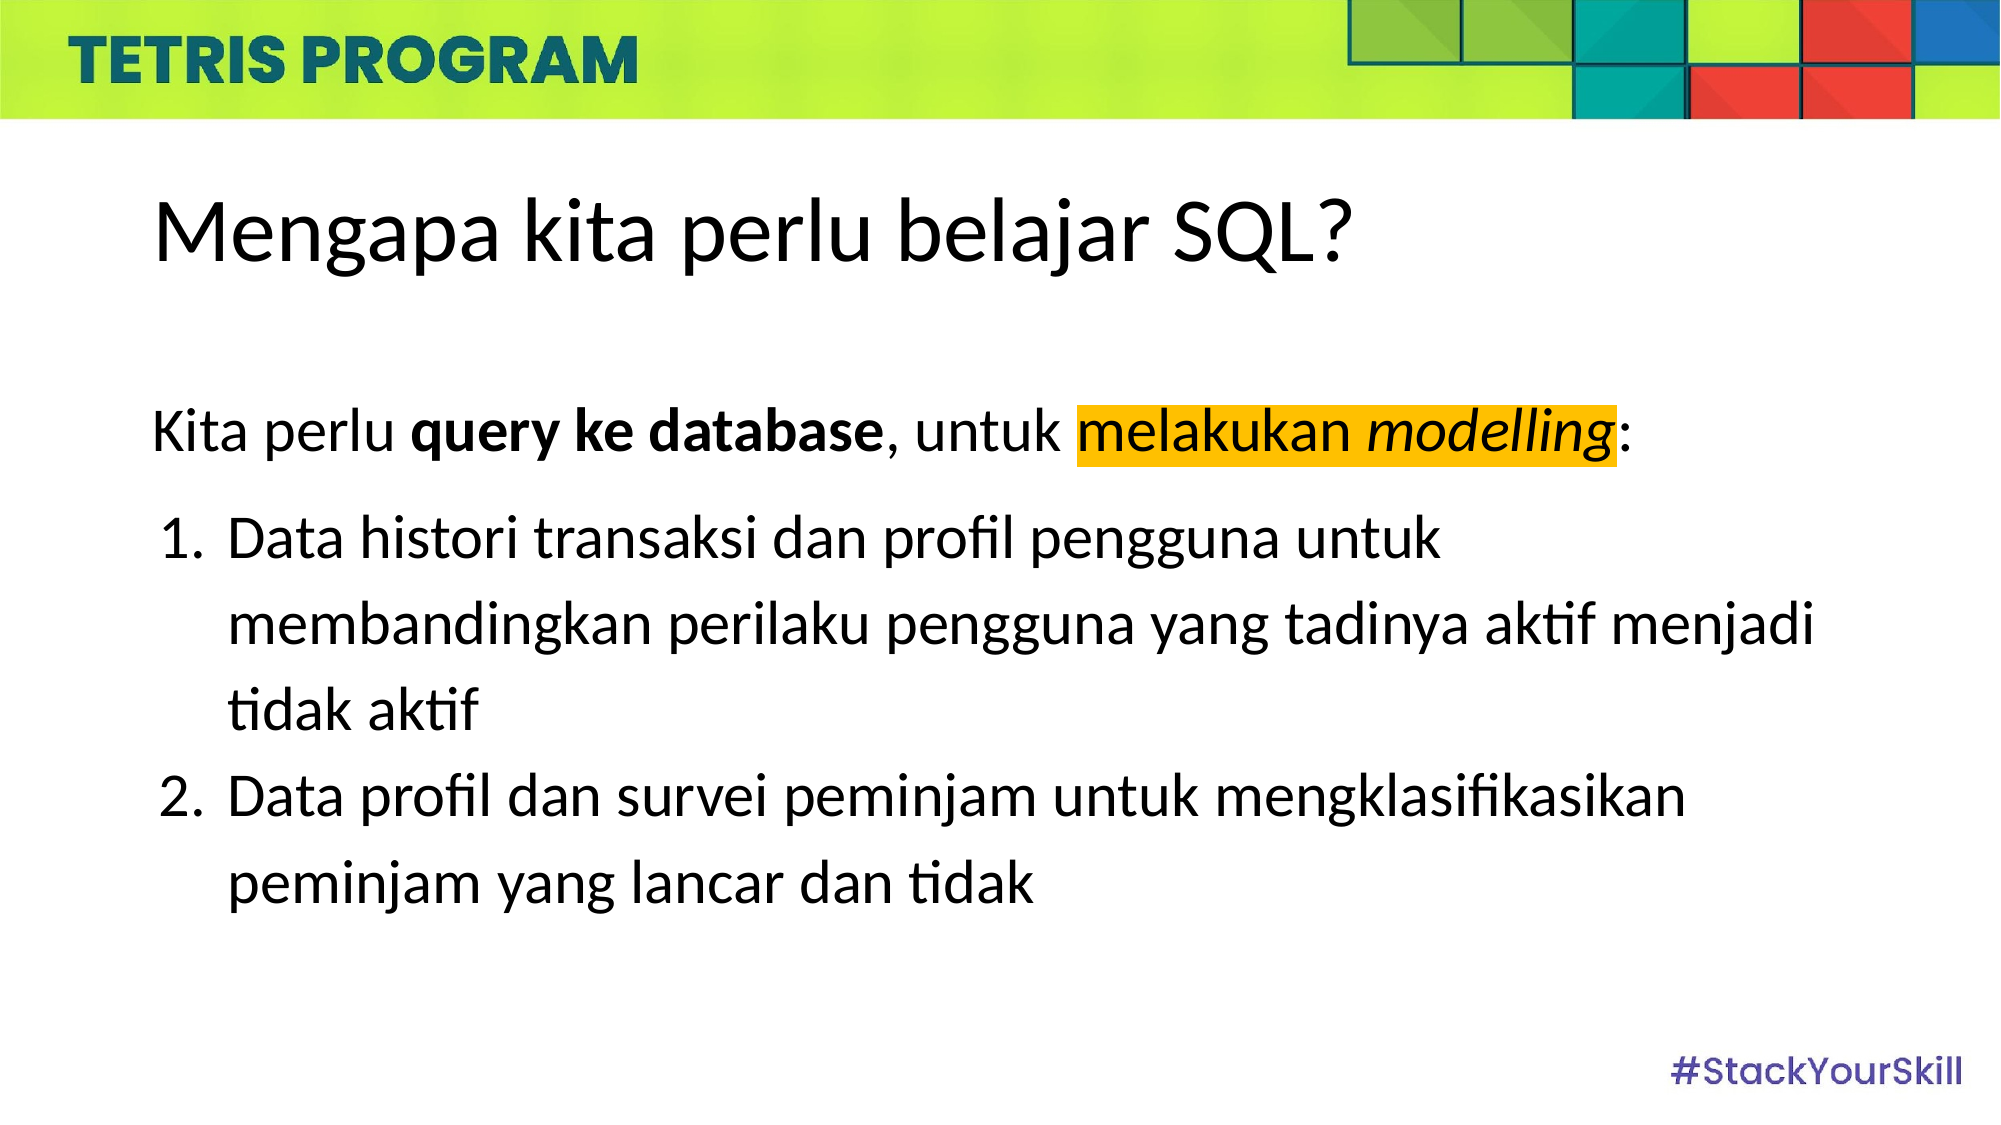

# Mengapa kita perlu belajar SQL?
Kita perlu query ke database, untuk melakukan modelling:
Data histori transaksi dan profil pengguna untuk membandingkan perilaku pengguna yang tadinya aktif menjadi tidak aktif
Data profil dan survei peminjam untuk mengklasifikasikan peminjam yang lancar dan tidak